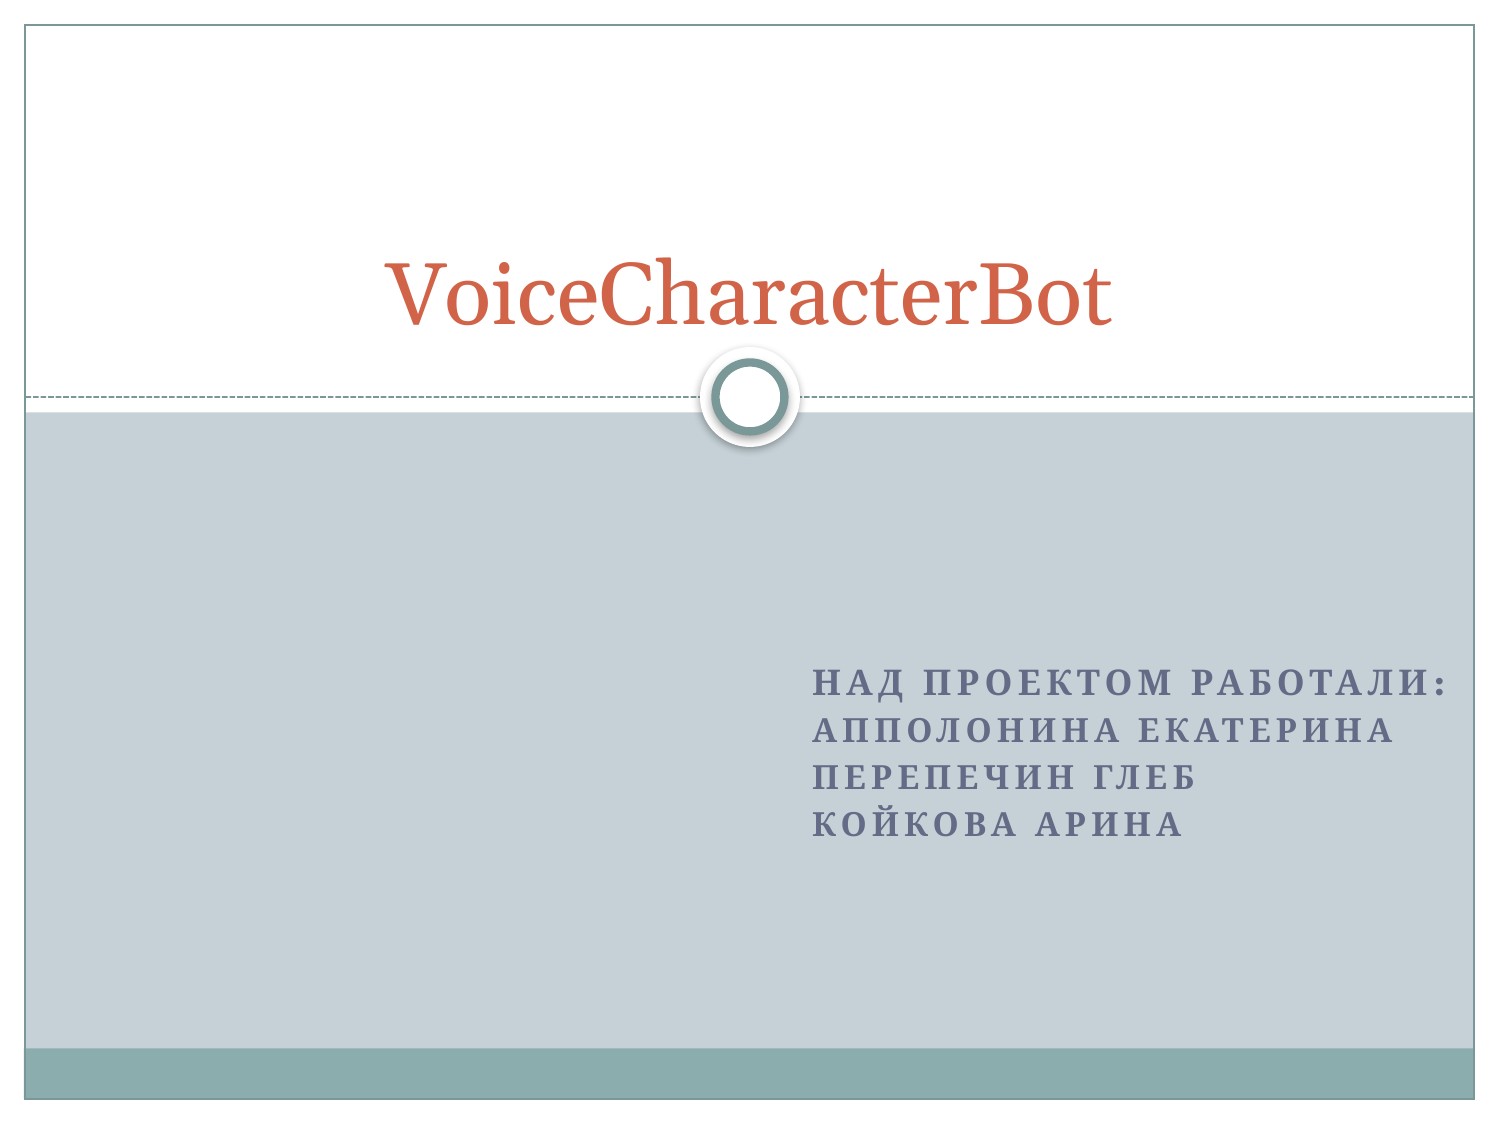

# VoiceCharacterBot
Над проектом работали:
Апполонина Екатерина
Перепечин Глеб
Койкова Арина